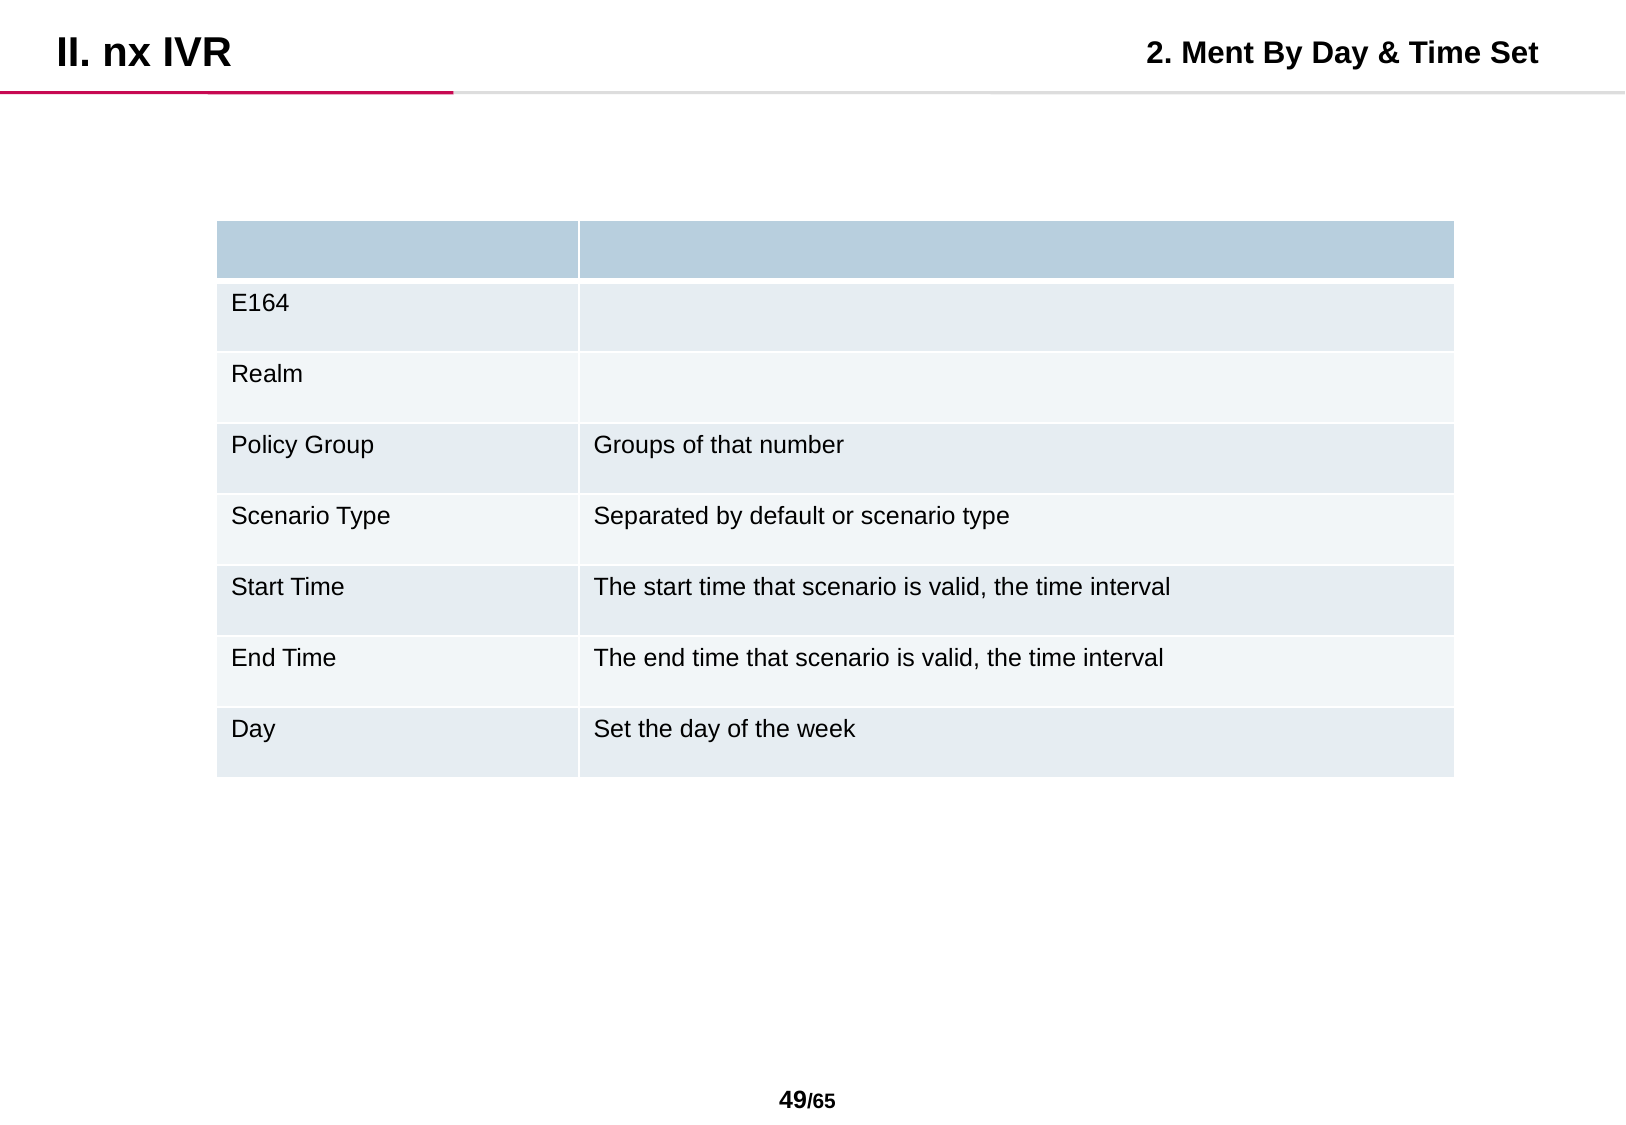

II. nx IVR
2. Ment By Day & Time Set
|  |  |
| --- | --- |
| E164 |  |
| Realm |  |
| Policy Group | Groups of that number |
| Scenario Type | Separated by default or scenario type |
| Start Time | The start time that scenario is valid, the time interval |
| End Time | The end time that scenario is valid, the time interval |
| Day | Set the day of the week |
49/65